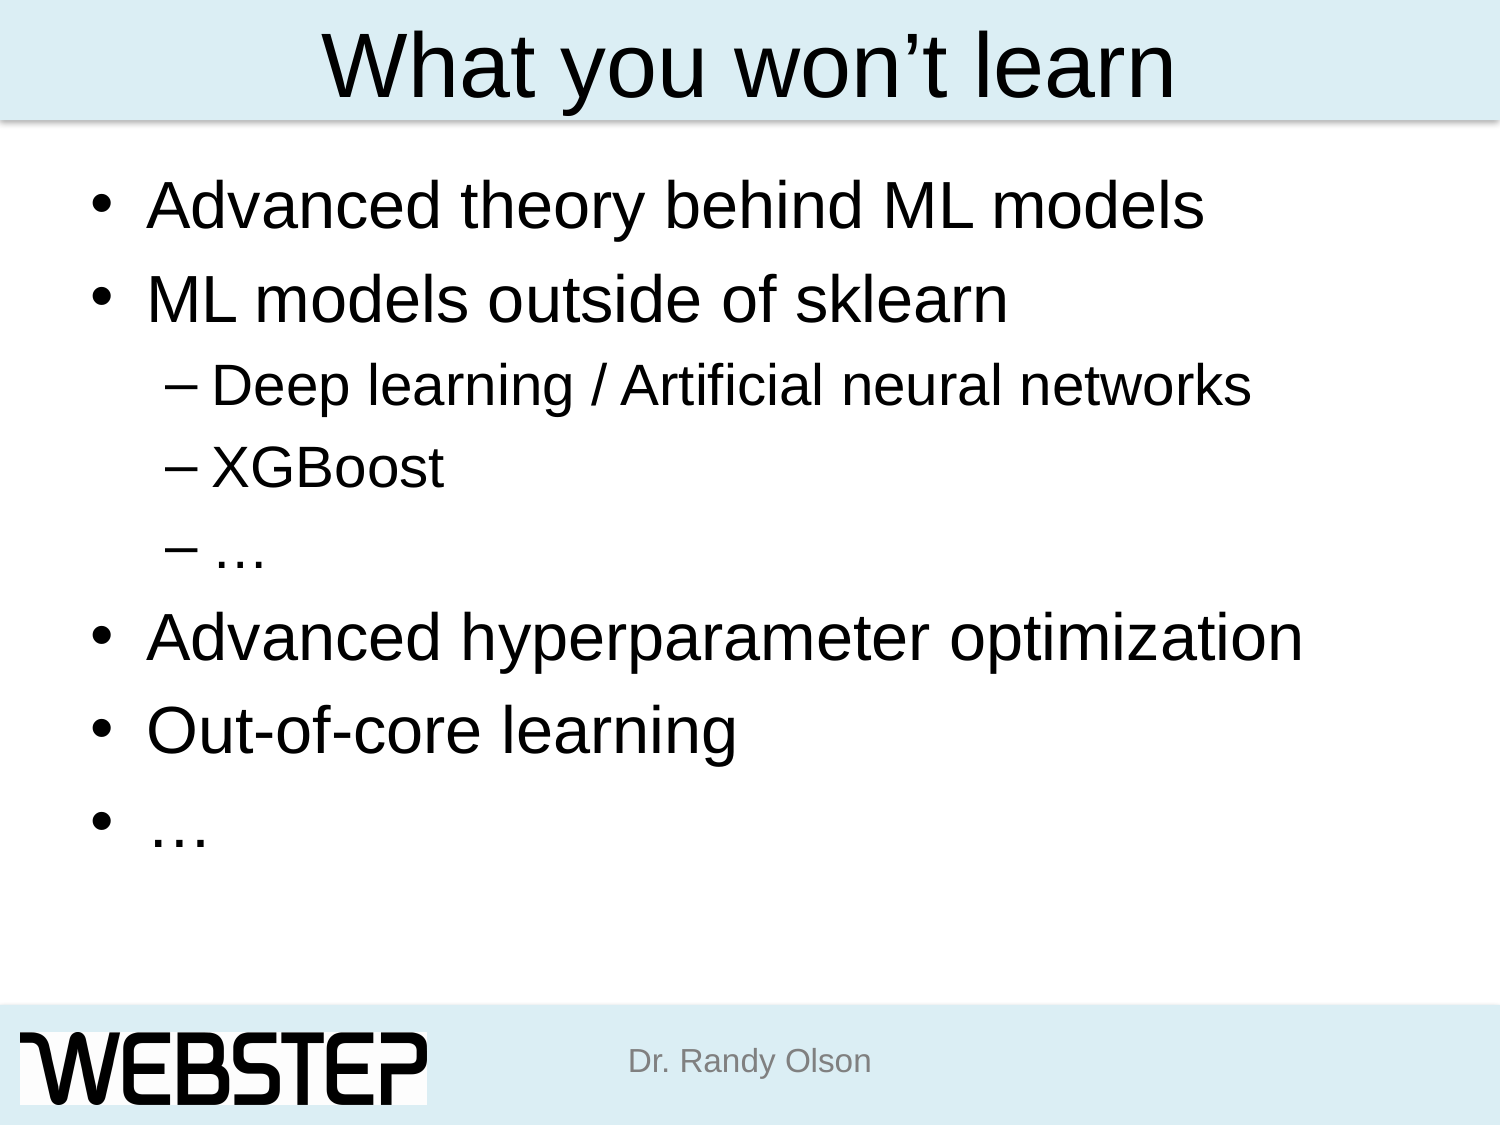

# What you won’t learn
Advanced theory behind ML models
ML models outside of sklearn
Deep learning / Artificial neural networks
XGBoost
…
Advanced hyperparameter optimization
Out-of-core learning
…